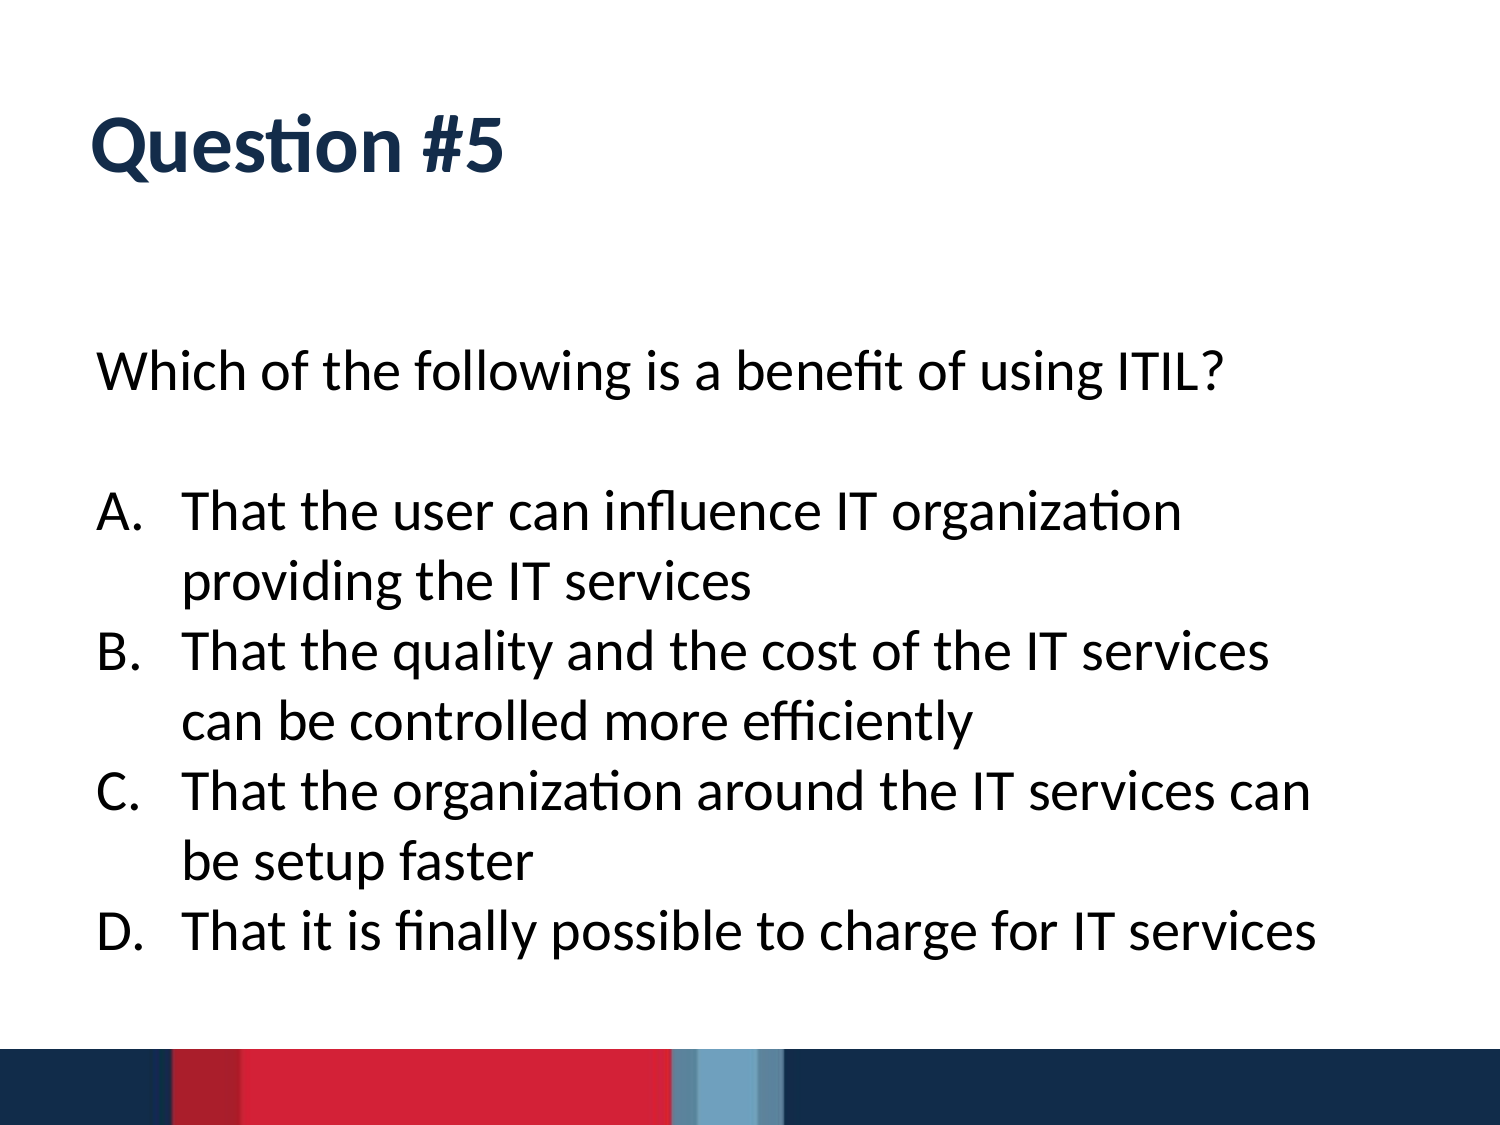

# Question #5
Which of the following is a benefit of using ITIL?

That the user can influence IT organization
providing the IT services
That the quality and the cost of the IT services
can be controlled more efficiently
That the organization around the IT services can
be setup faster
That it is finally possible to charge for IT services